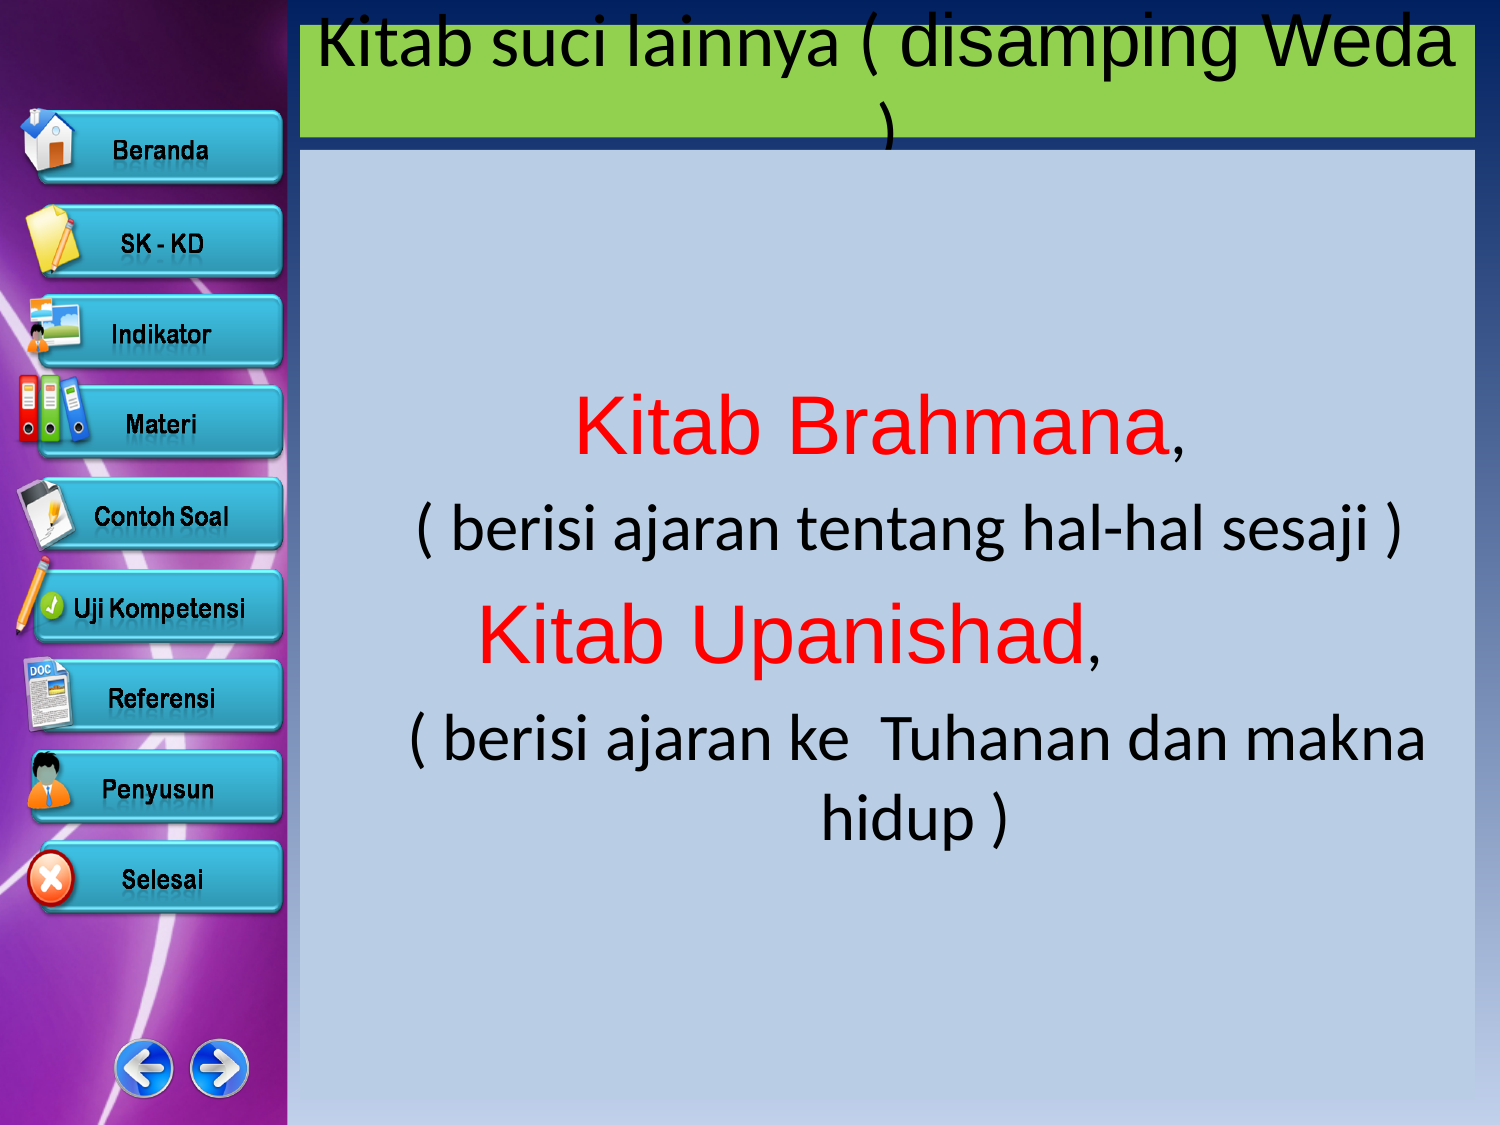

# Kitab suci lainnya ( disamping Weda )

Kitab Brahmana,
   ( berisi ajaran tentang hal-hal sesaji )
Kitab Upanishad,
    ( berisi ajaran ke  Tuhanan dan makna hidup )